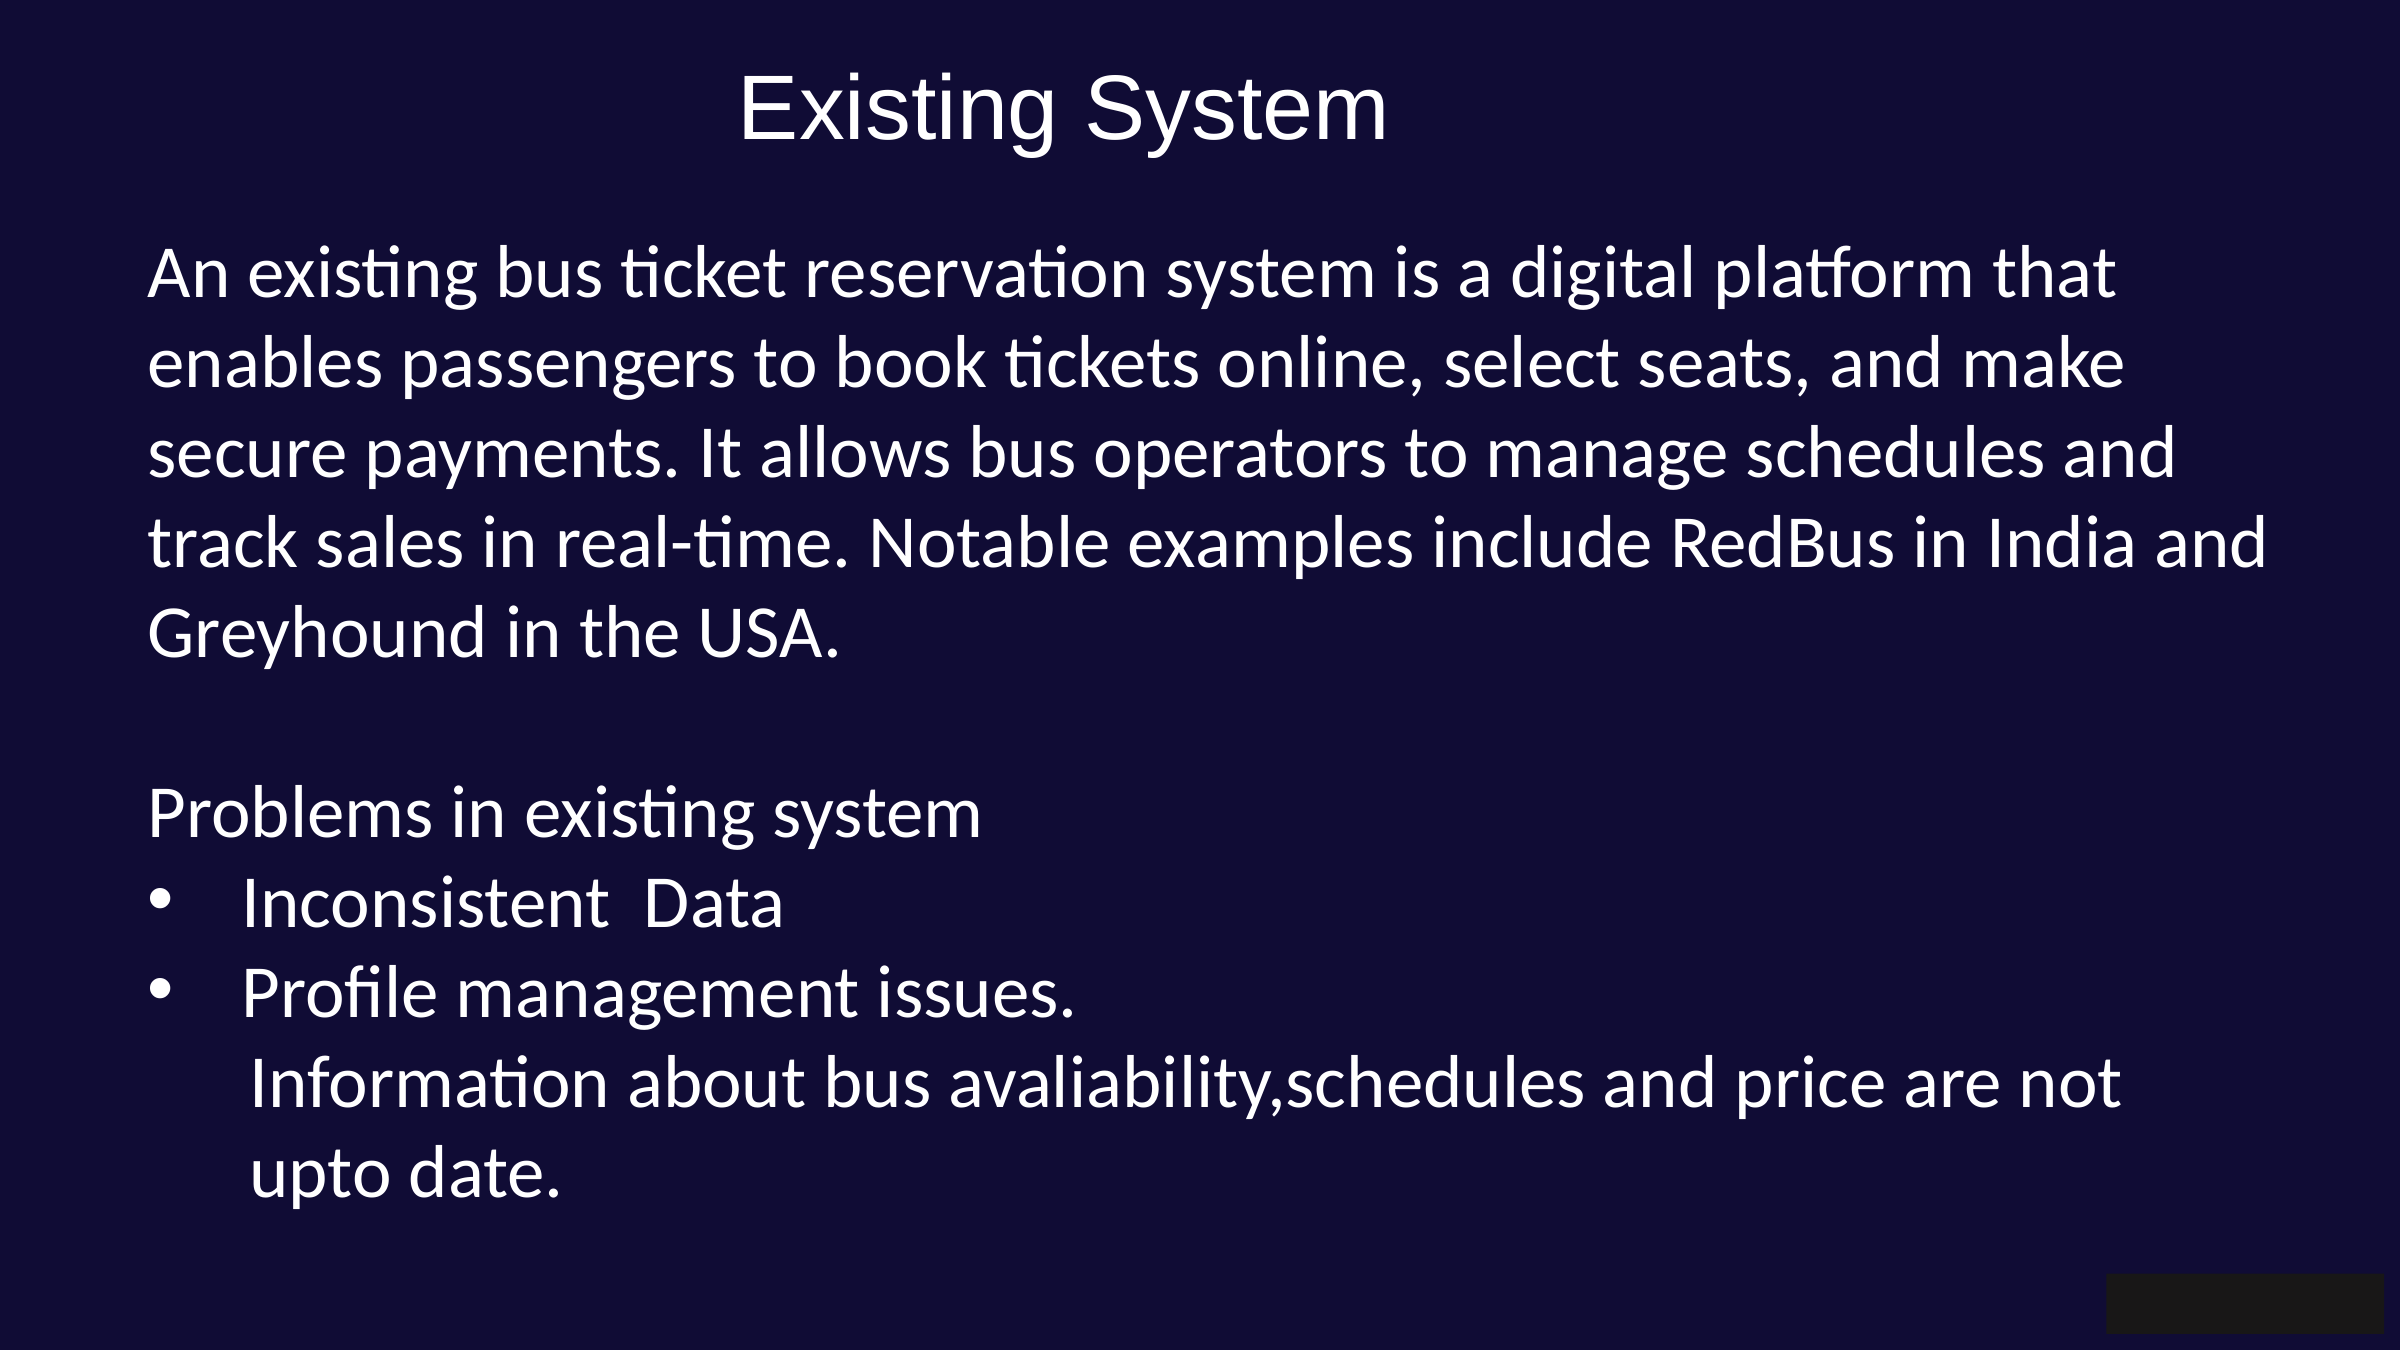

Existing System
An existing bus ticket reservation system is a digital platform that enables passengers to book tickets online, select seats, and make secure payments. It allows bus operators to manage schedules and track sales in real-time. Notable examples include RedBus in India and Greyhound in the USA.

Problems in existing system
Inconsistent  Data
Profile management issues.
      Information about bus avaliability,schedules and price are not
      upto date.